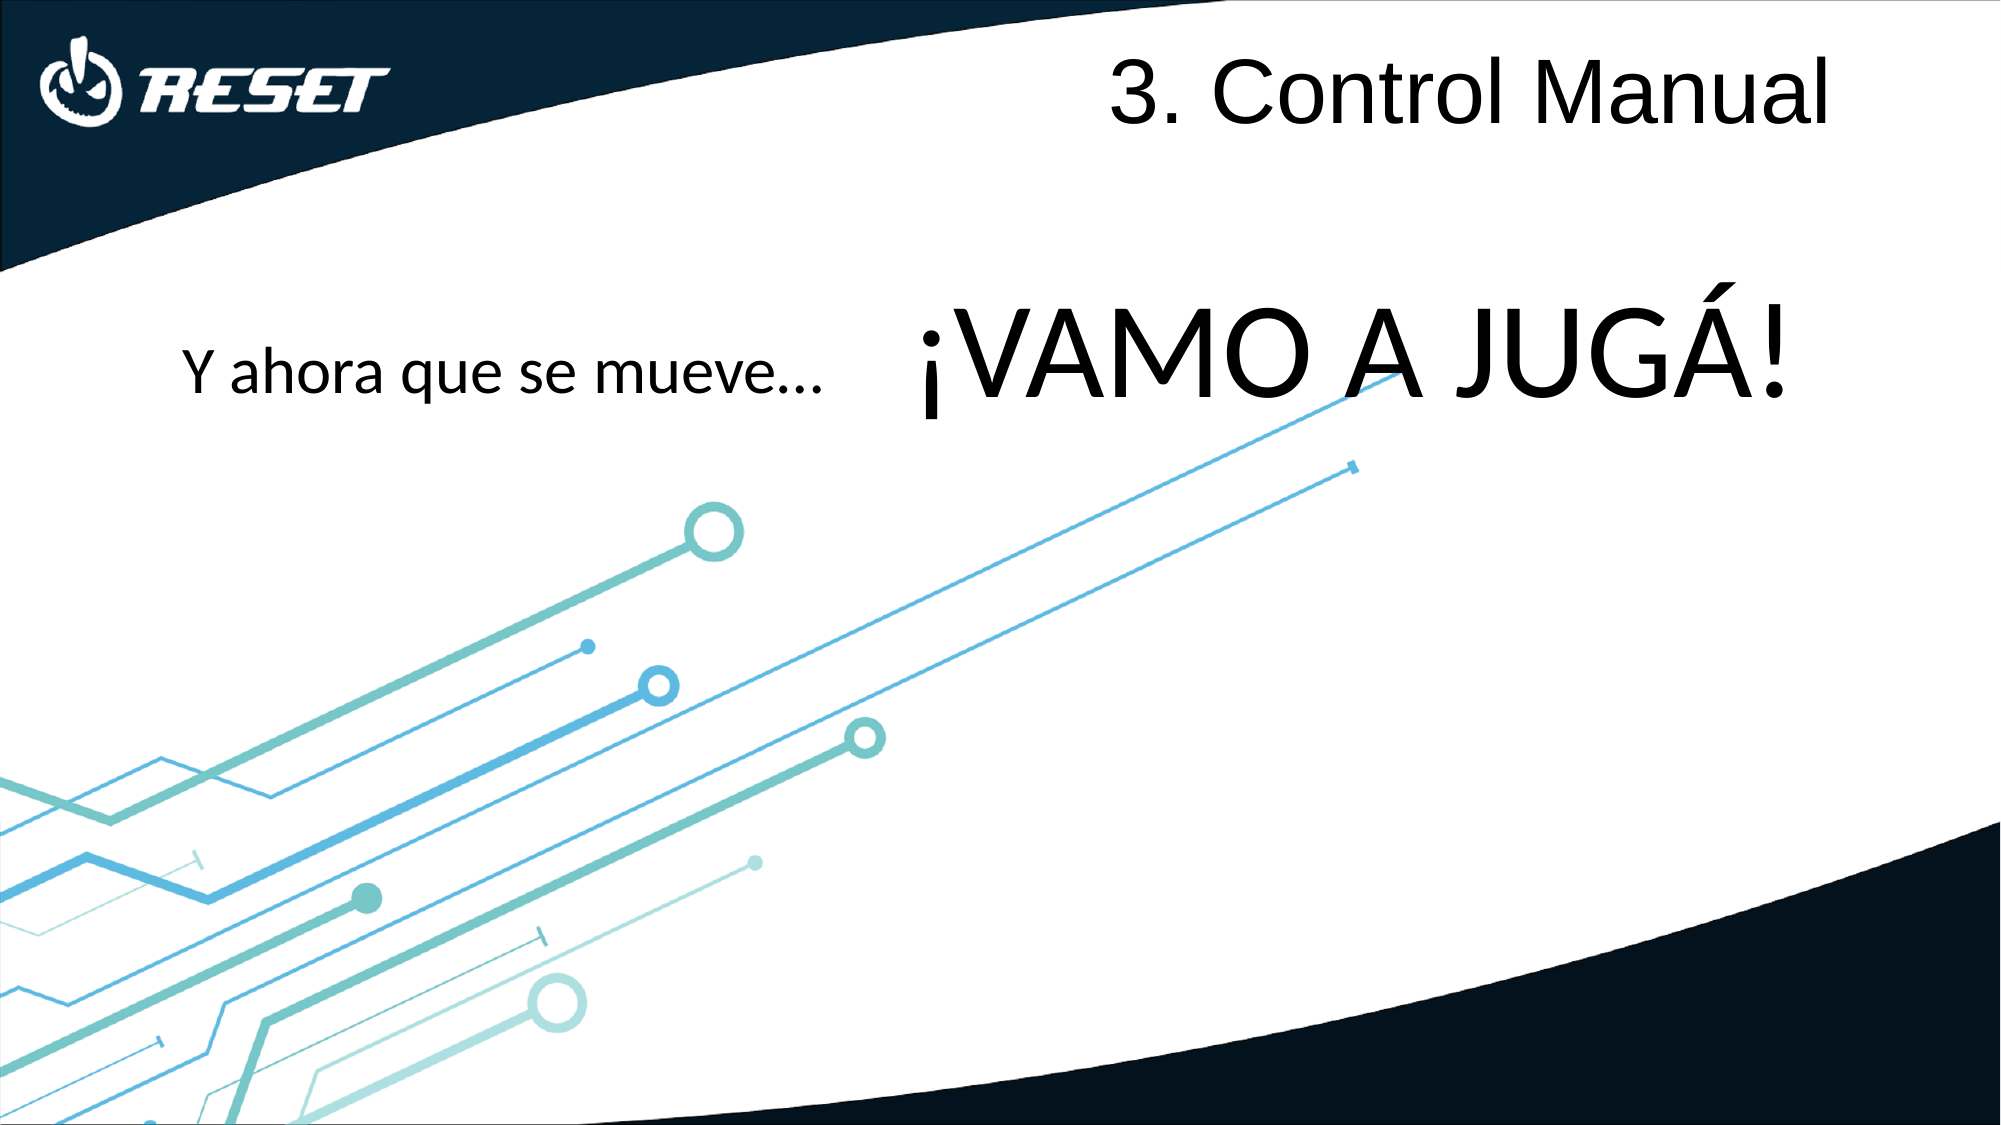

3. Control Manual
¡VAMO A JUGÁ!
Y ahora que se mueve…